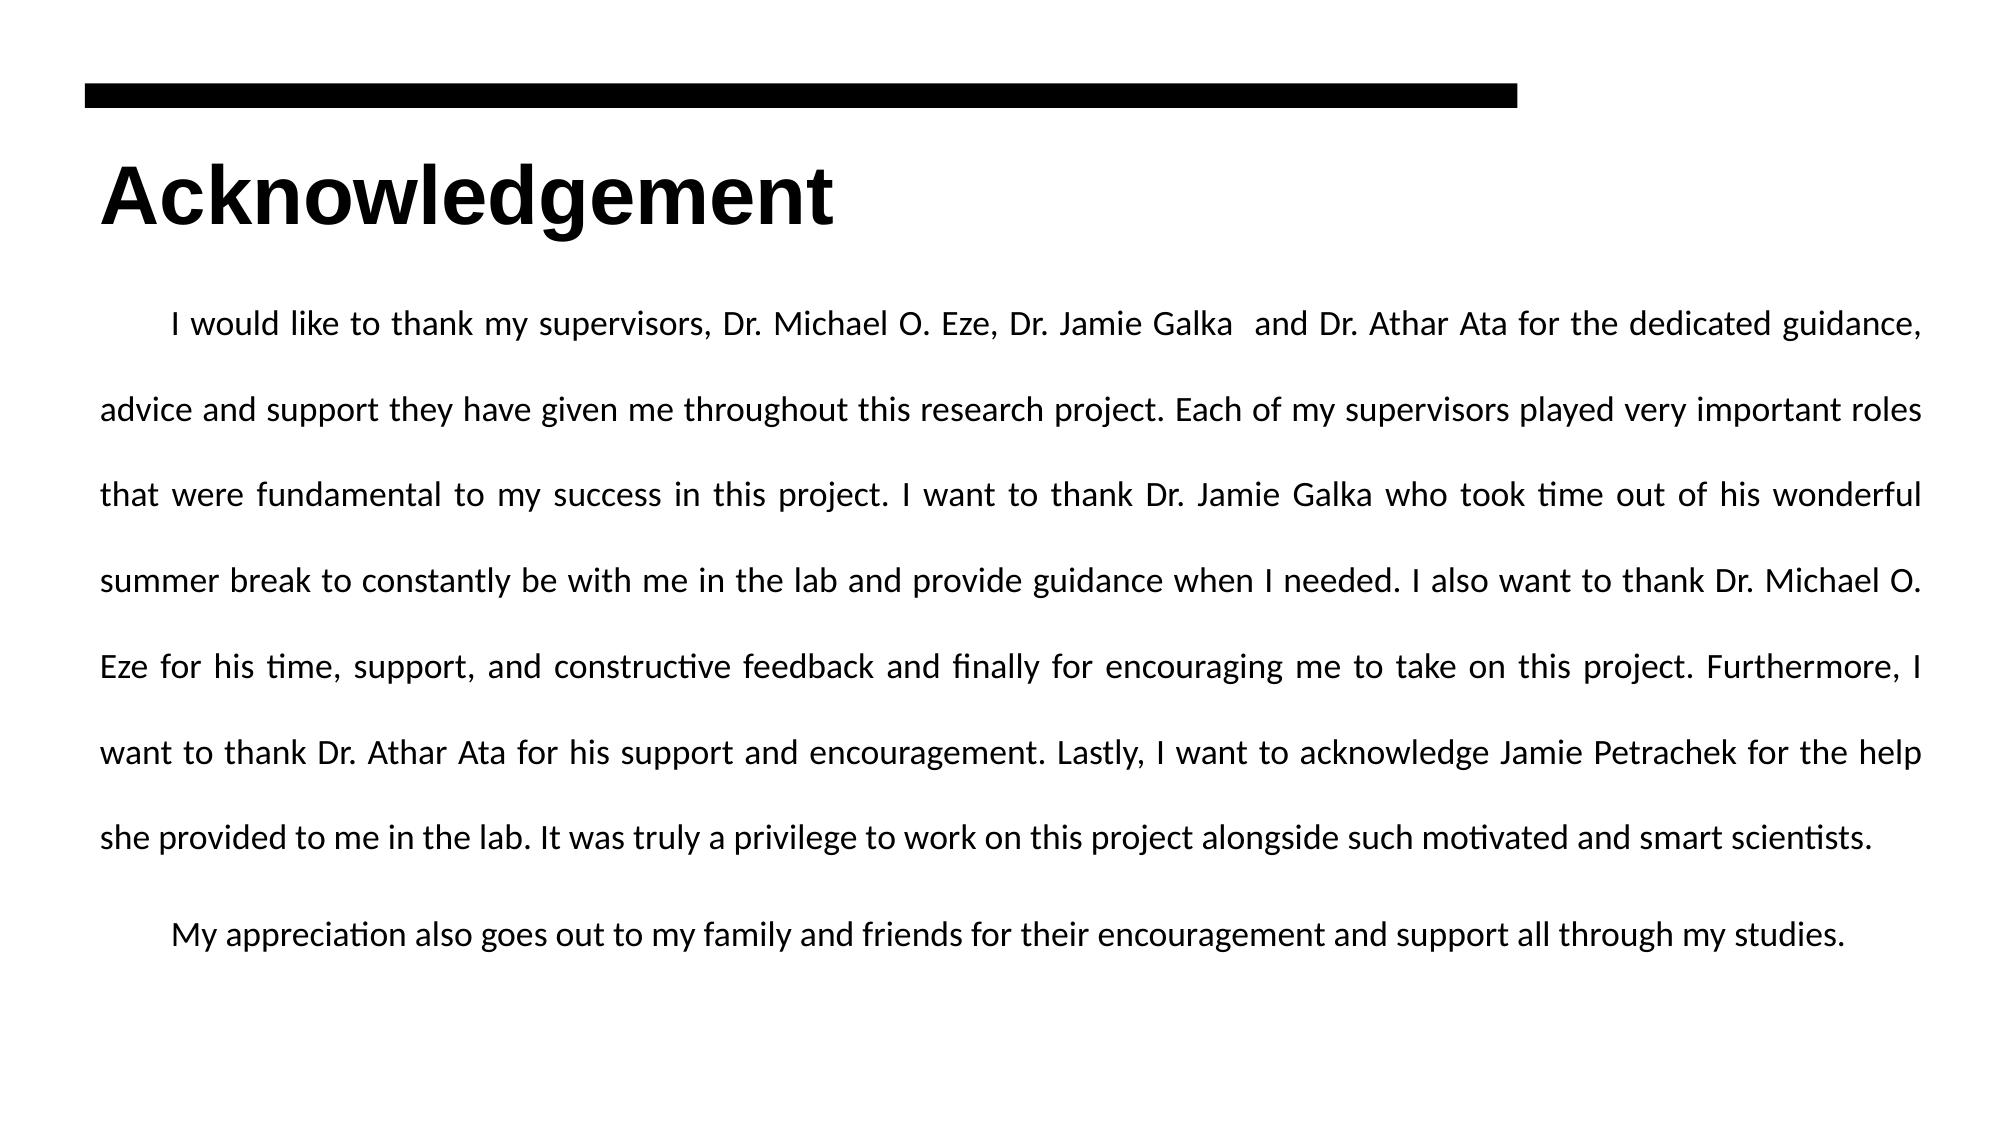

# Acknowledgement
I would like to thank my supervisors, Dr. Michael O. Eze, Dr. Jamie Galka  and Dr. Athar Ata for the dedicated guidance, advice and support they have given me throughout this research project. Each of my supervisors played very important roles that were fundamental to my success in this project. I want to thank Dr. Jamie Galka who took time out of his wonderful summer break to constantly be with me in the lab and provide guidance when I needed. I also want to thank Dr. Michael O. Eze for his time, support, and constructive feedback and finally for encouraging me to take on this project. Furthermore, I want to thank Dr. Athar Ata for his support and encouragement. Lastly, I want to acknowledge Jamie Petrachek for the help she provided to me in the lab. It was truly a privilege to work on this project alongside such motivated and smart scientists.
My appreciation also goes out to my family and friends for their encouragement and support all through my studies.